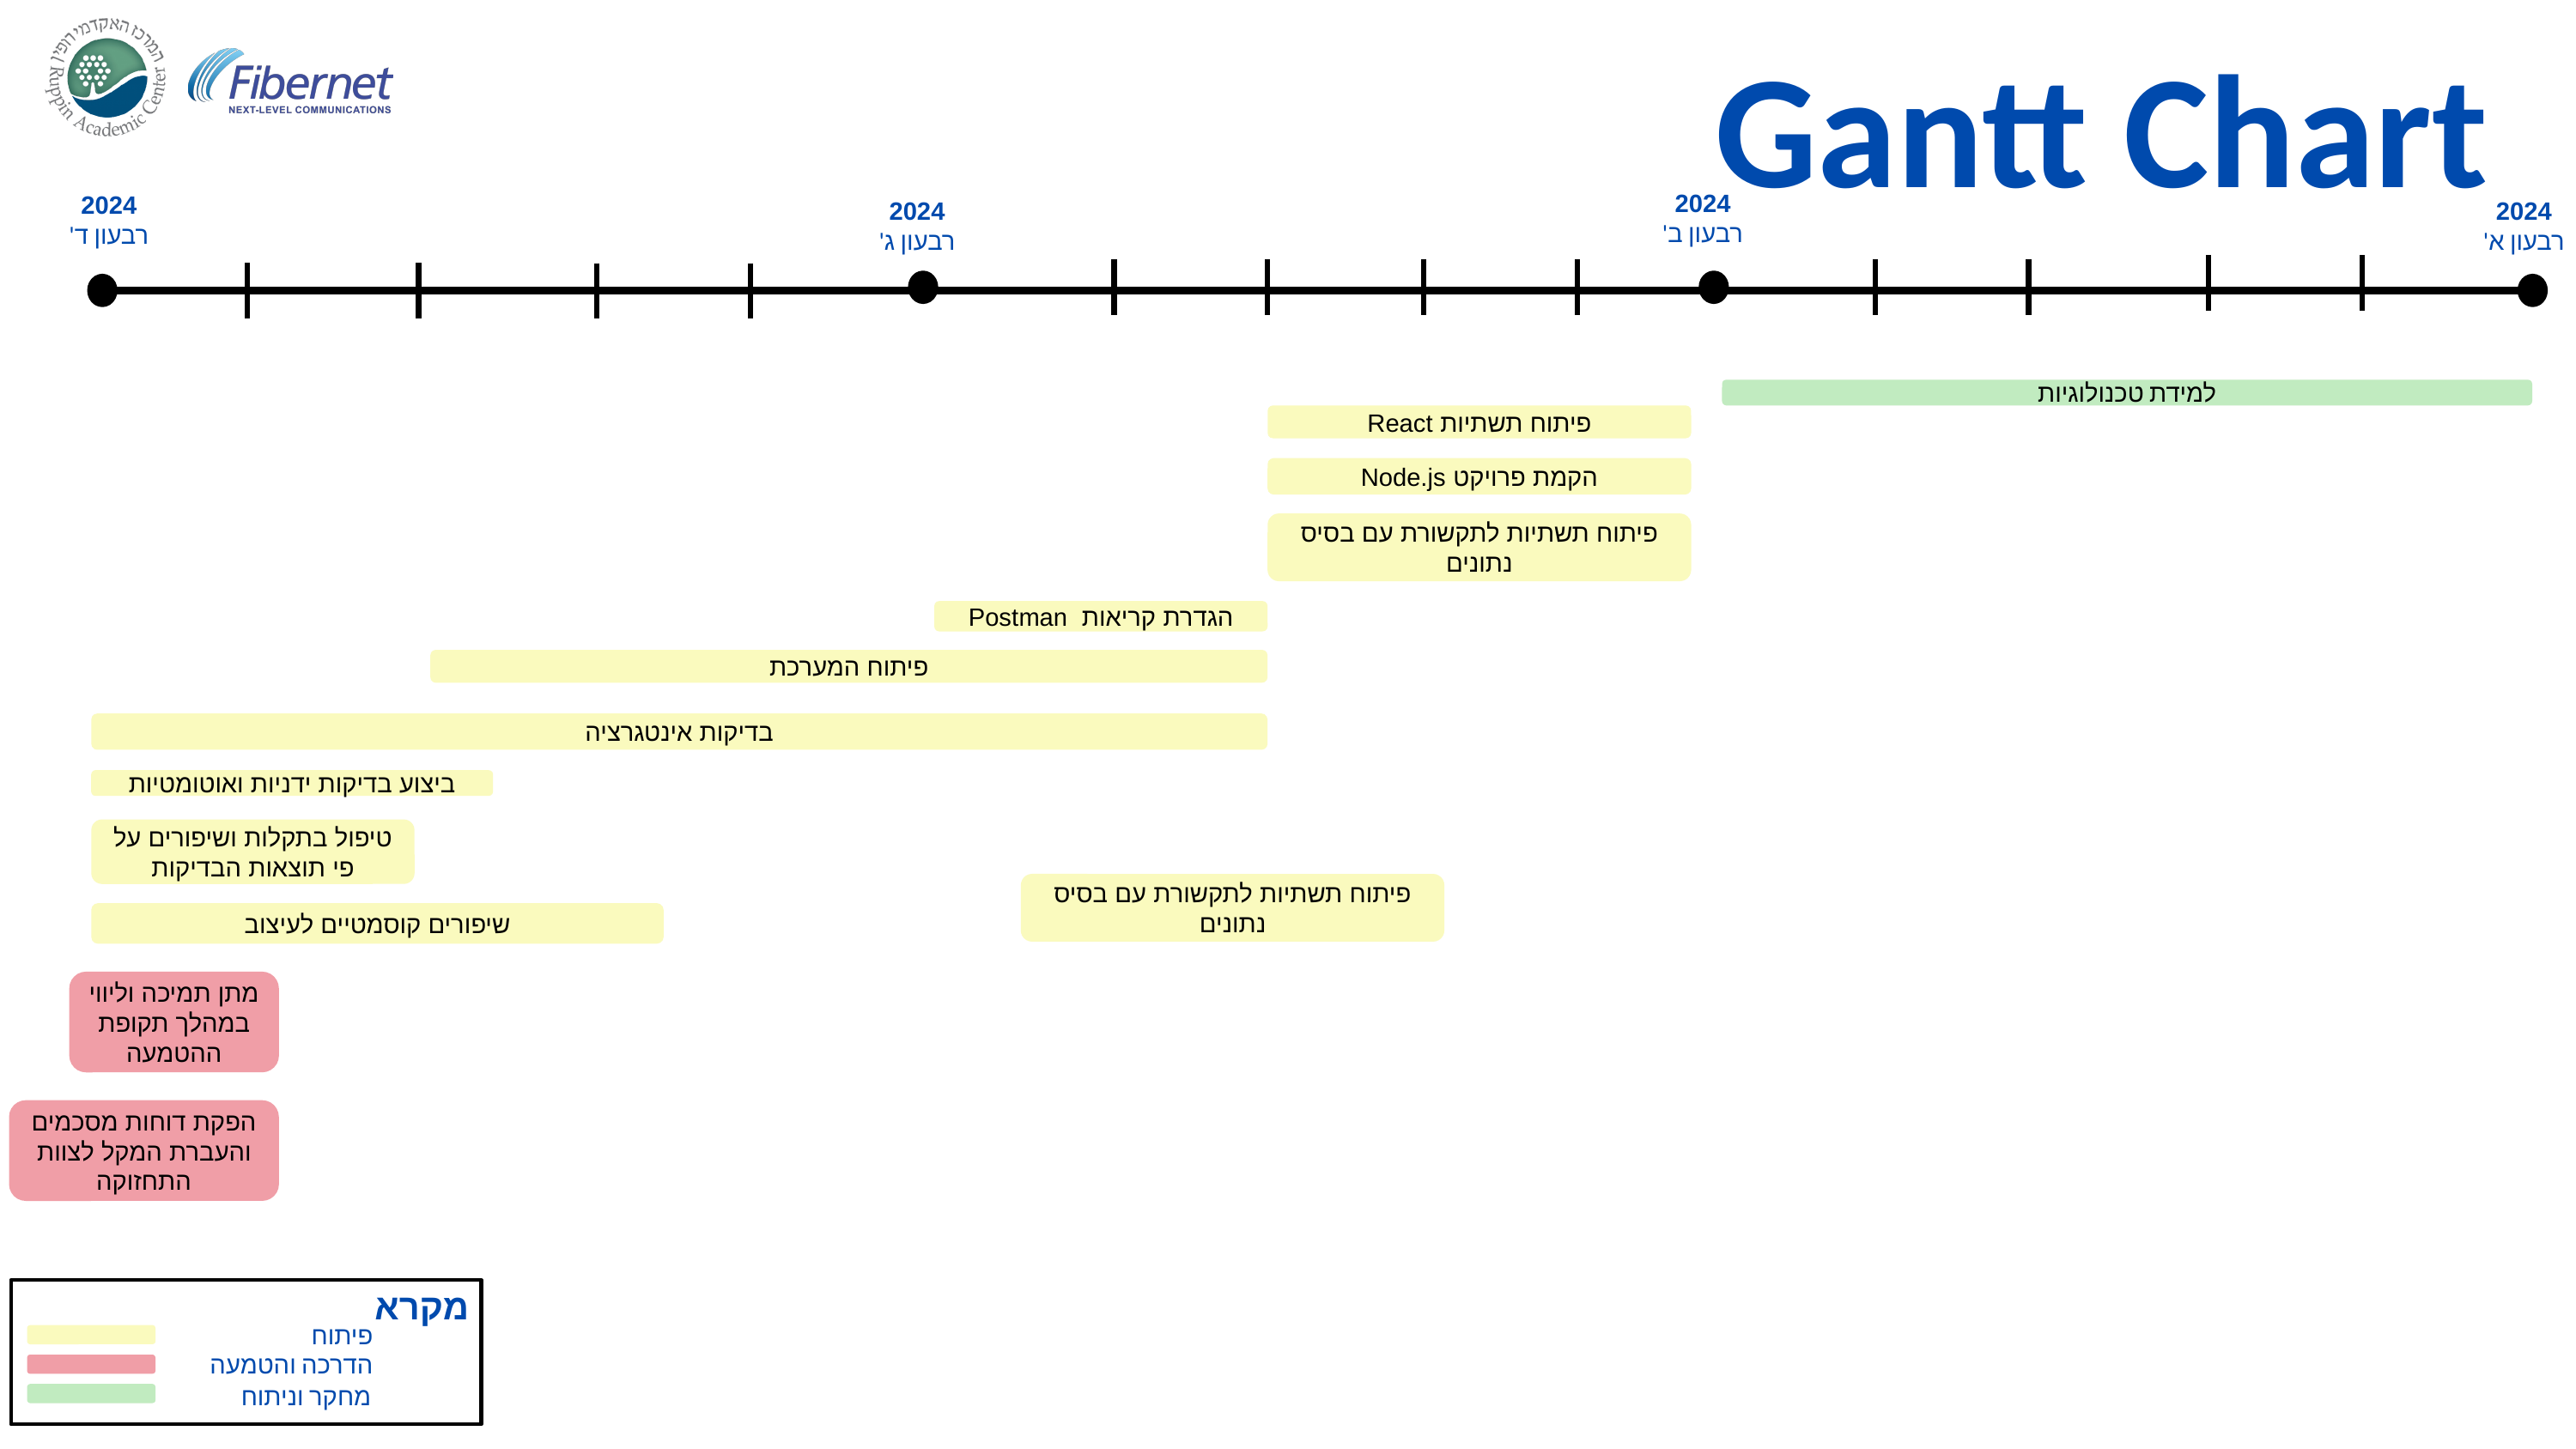

Gantt Chart
2024
רבעון ב'
2024
רבעון ד'
2024
רבעון א'
2024
רבעון ג'

למידת טכנולוגיות
פיתוח תשתיות React
הקמת פרויקט Node.js
פיתוח תשתיות לתקשורת עם בסיס נתונים
הגדרת קריאות  Postman
פיתוח המערכת
בדיקות אינטגרציה
ביצוע בדיקות ידניות ואוטומטיות
טיפול בתקלות ושיפורים על פי תוצאות הבדיקות
פיתוח תשתיות לתקשורת עם בסיס נתונים
שיפורים קוסמטיים לעיצוב
מתן תמיכה וליווי במהלך תקופת ההטמעה
הפקת דוחות מסכמים והעברת המקל לצוות התחזוקה

מקרא
פיתוח

הדרכה והטמעה

מחקר וניתוח